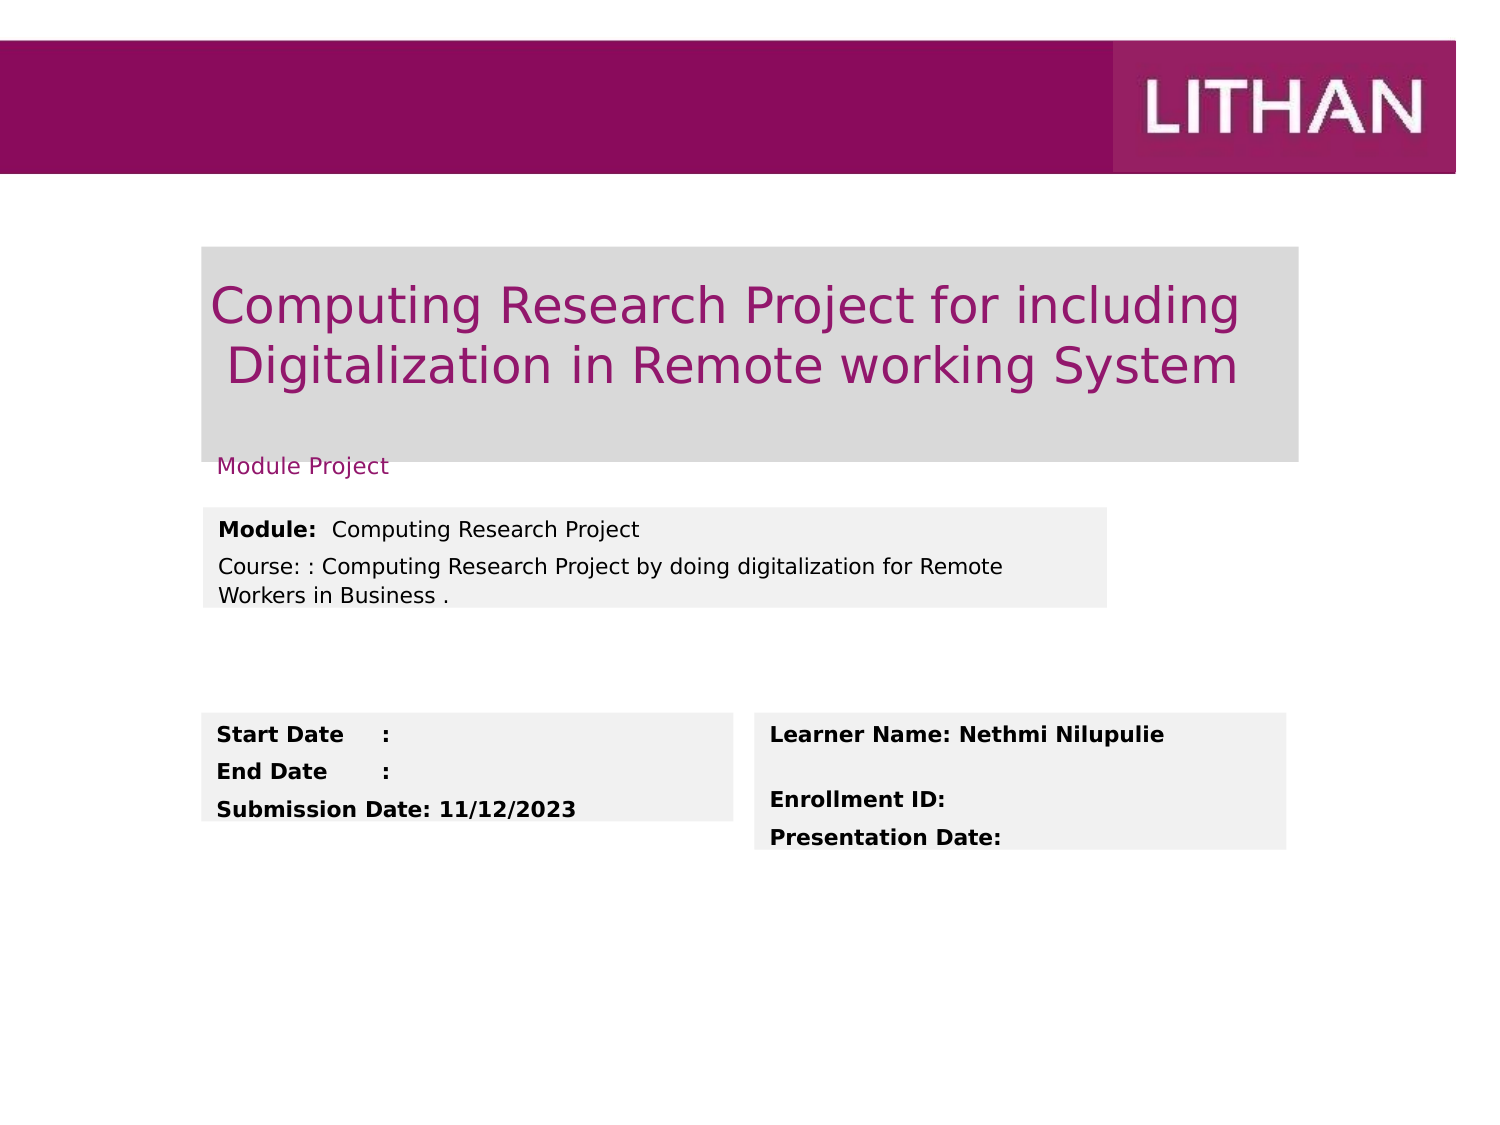

# Computing Research Project for including  Digitalization in Remote working System
Module Project
Module: Computing Research Project
Course: : Computing Research Project by doing digitalization for Remote  Workers in Business .
Start Date	:
End Date	:
Submission Date: 11/12/2023
Learner Name: Nethmi Nilupulie

Enrollment ID:  Presentation Date: